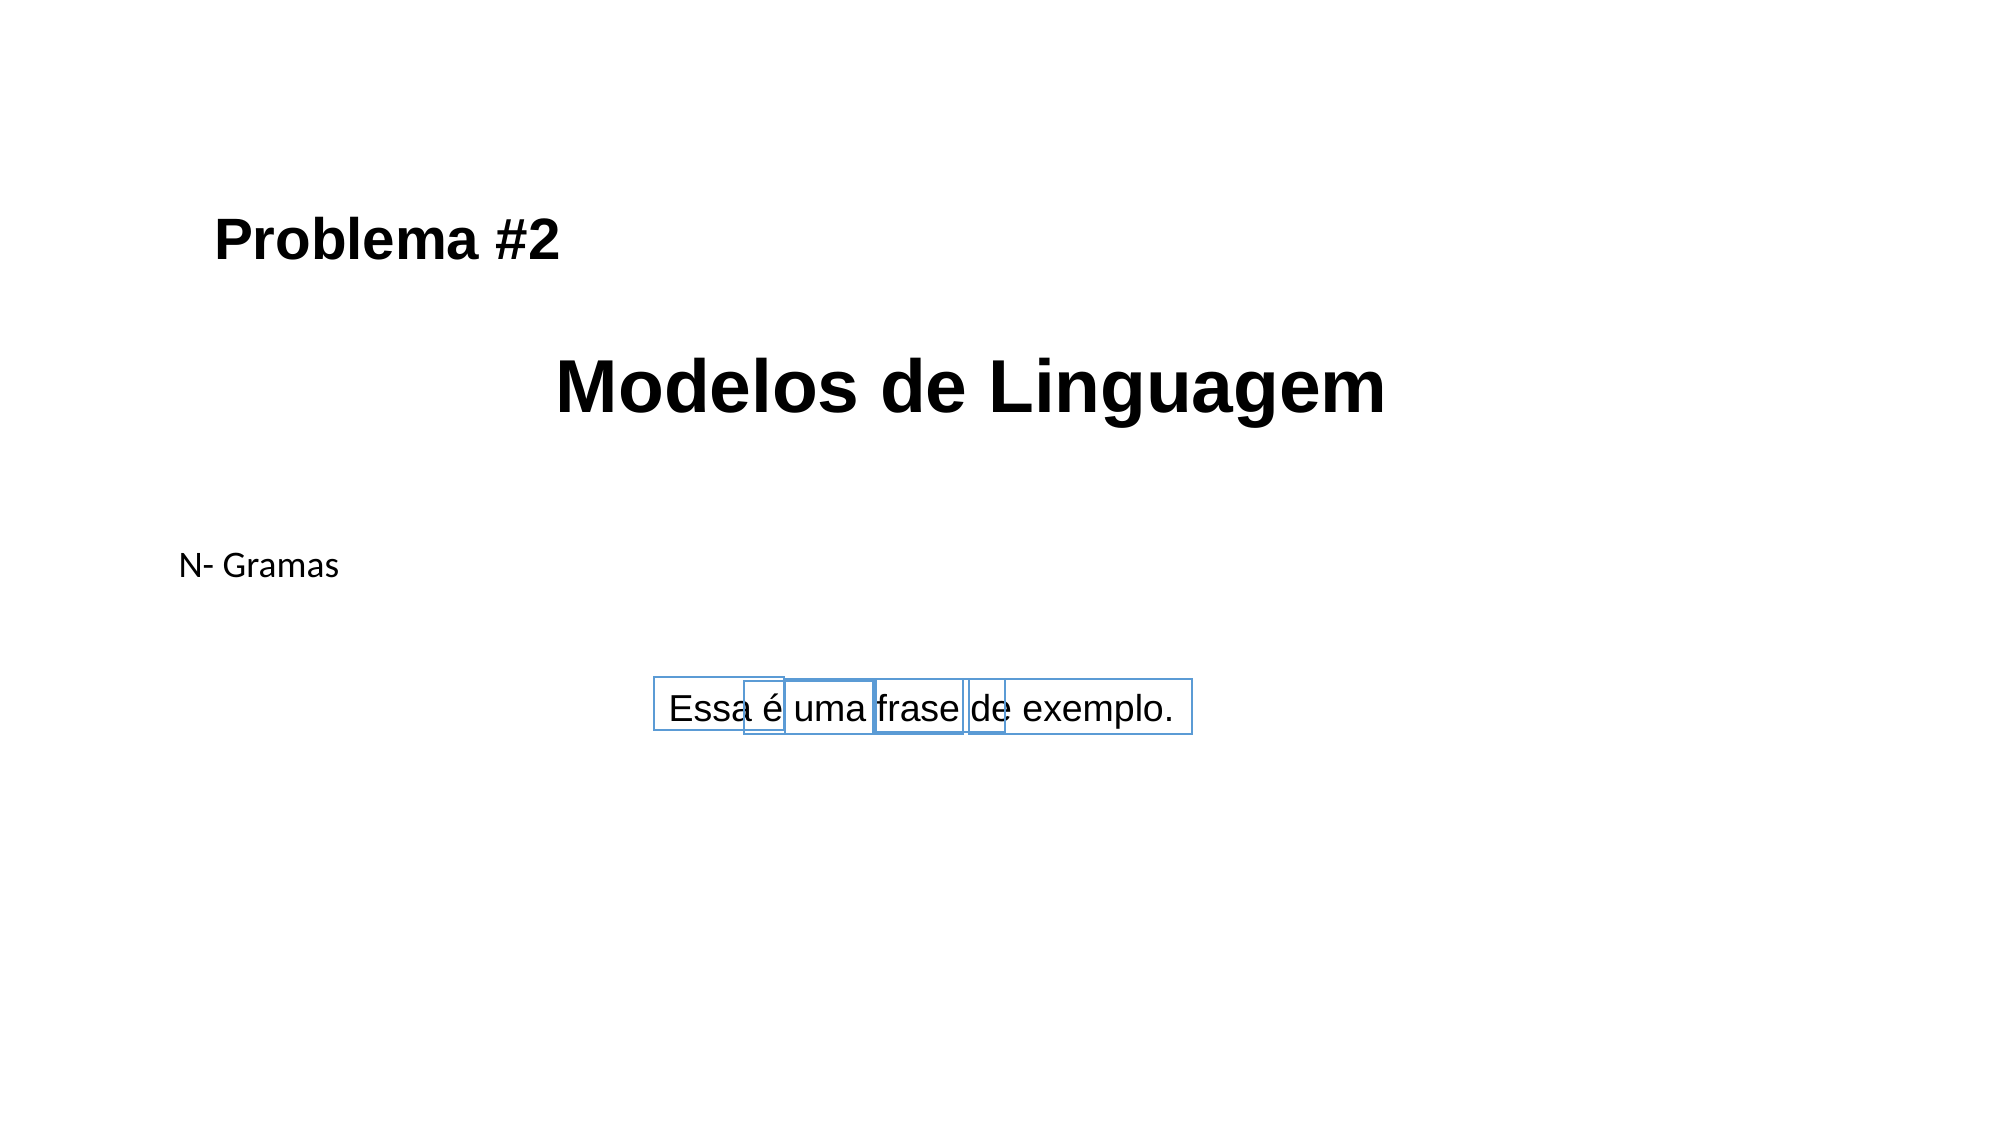

Problema #2
Modelos de Linguagem

N- Gramas
Essa é uma frase de exemplo.